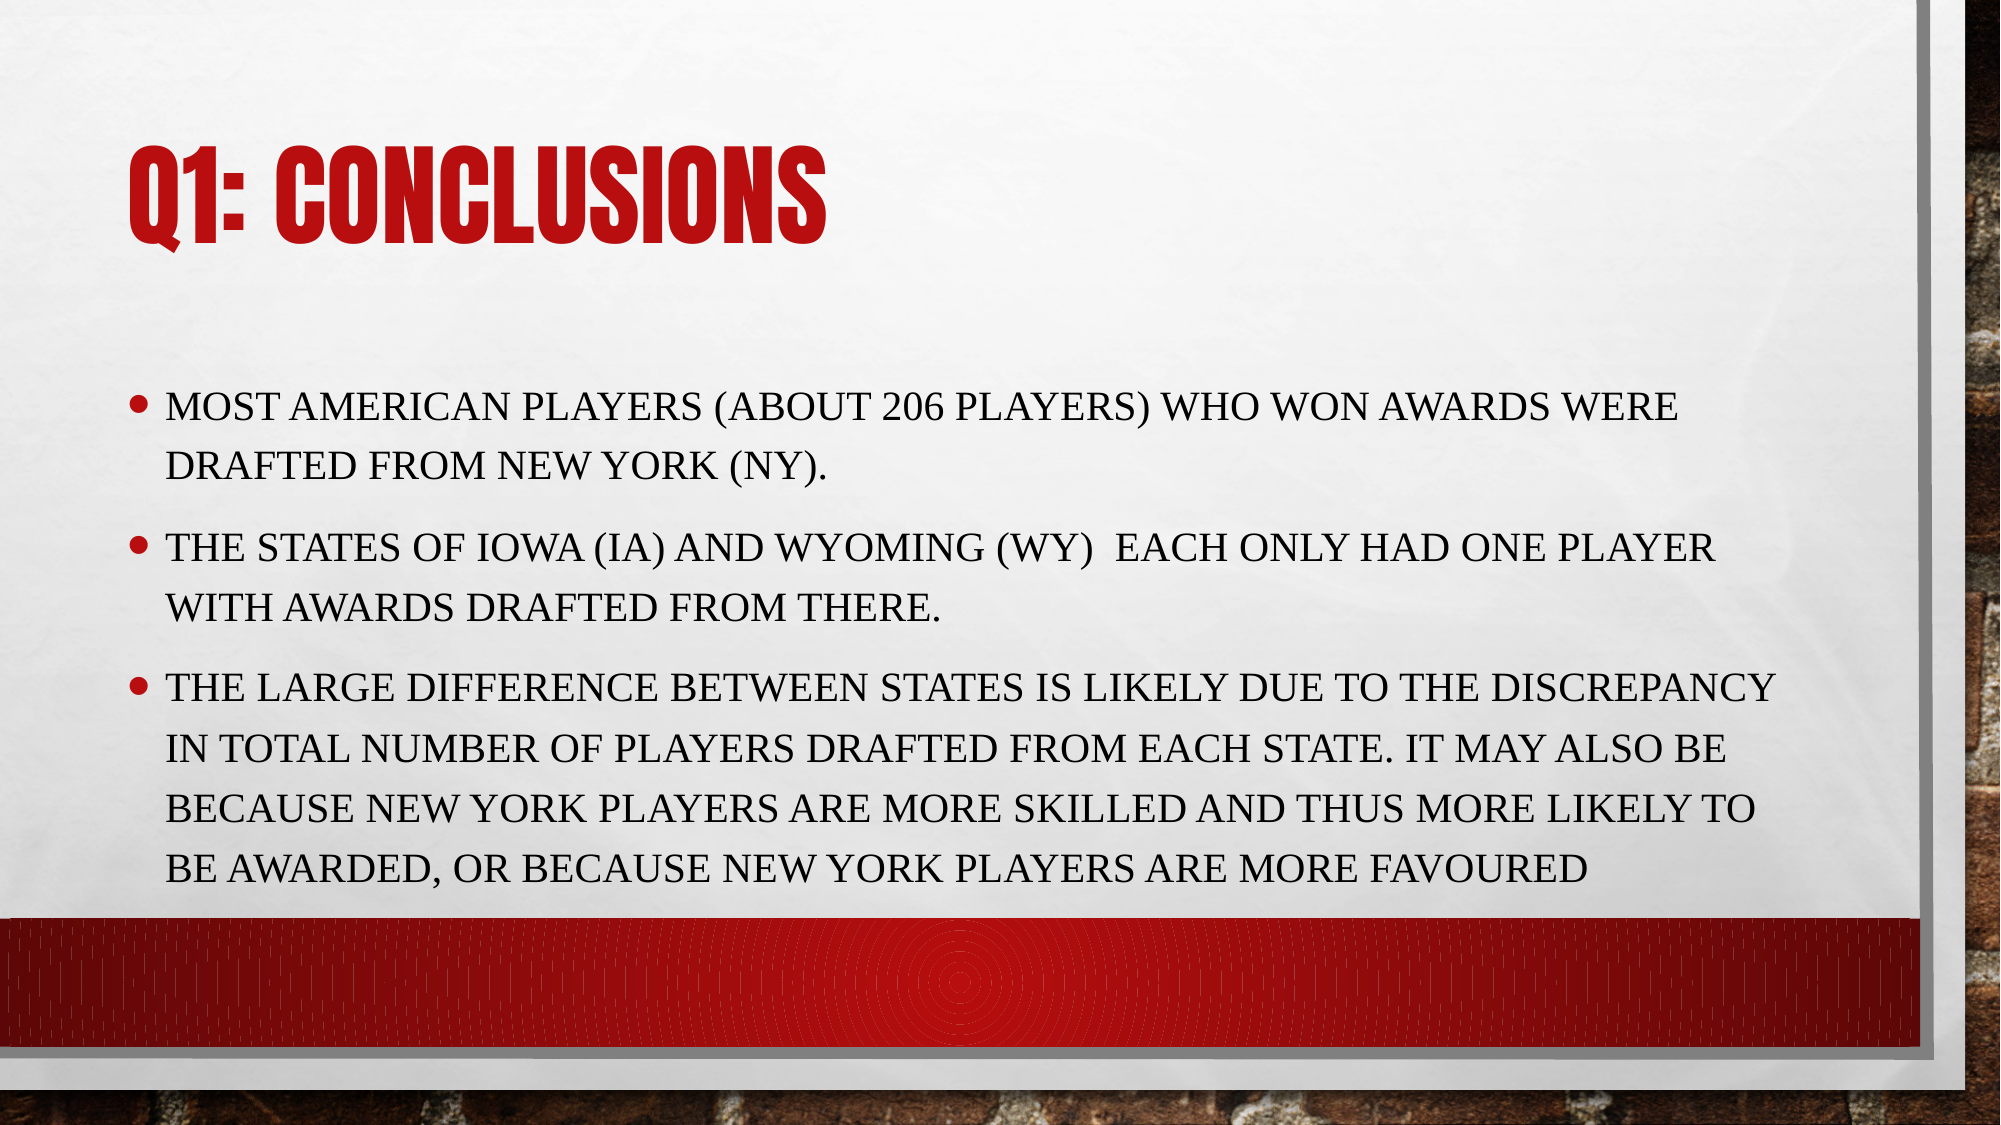

# Q1: Conclusions
Most American players (about 206 players) who won awards were drafted from New York (NY).
The states of Iowa (ia) and Wyoming (WY)  each only had one player with awards drafted from there.
The large difference between states is likely due to the discrepancy in total number of players drafted from each state. It may also be because new york players are more skilled and thus more likely to be awarded, or because new york players are more favoured